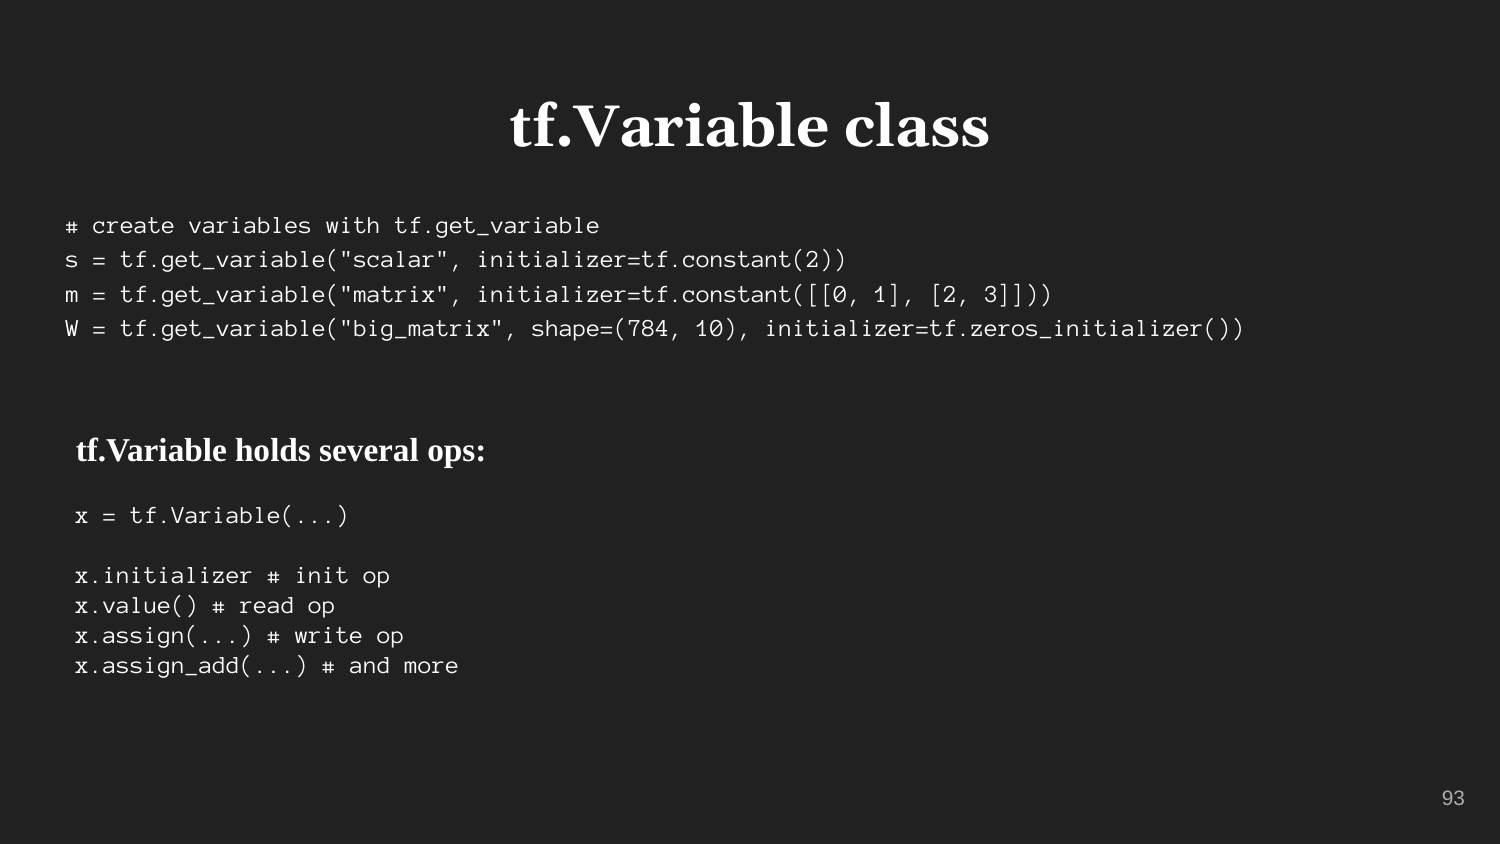

# tf.Variable class
# create variables with tf.get_variable
s = tf.get_variable("scalar", initializer=tf.constant(2))
m = tf.get_variable("matrix", initializer=tf.constant([[0, 1], [2, 3]]))
W = tf.get_variable("big_matrix", shape=(784, 10), initializer=tf.zeros_initializer())
tf.Variable holds several ops:

x = tf.Variable(...)

x.initializer # init op
x.value() # read op
x.assign(...) # write op
x.assign_add(...) # and more
93